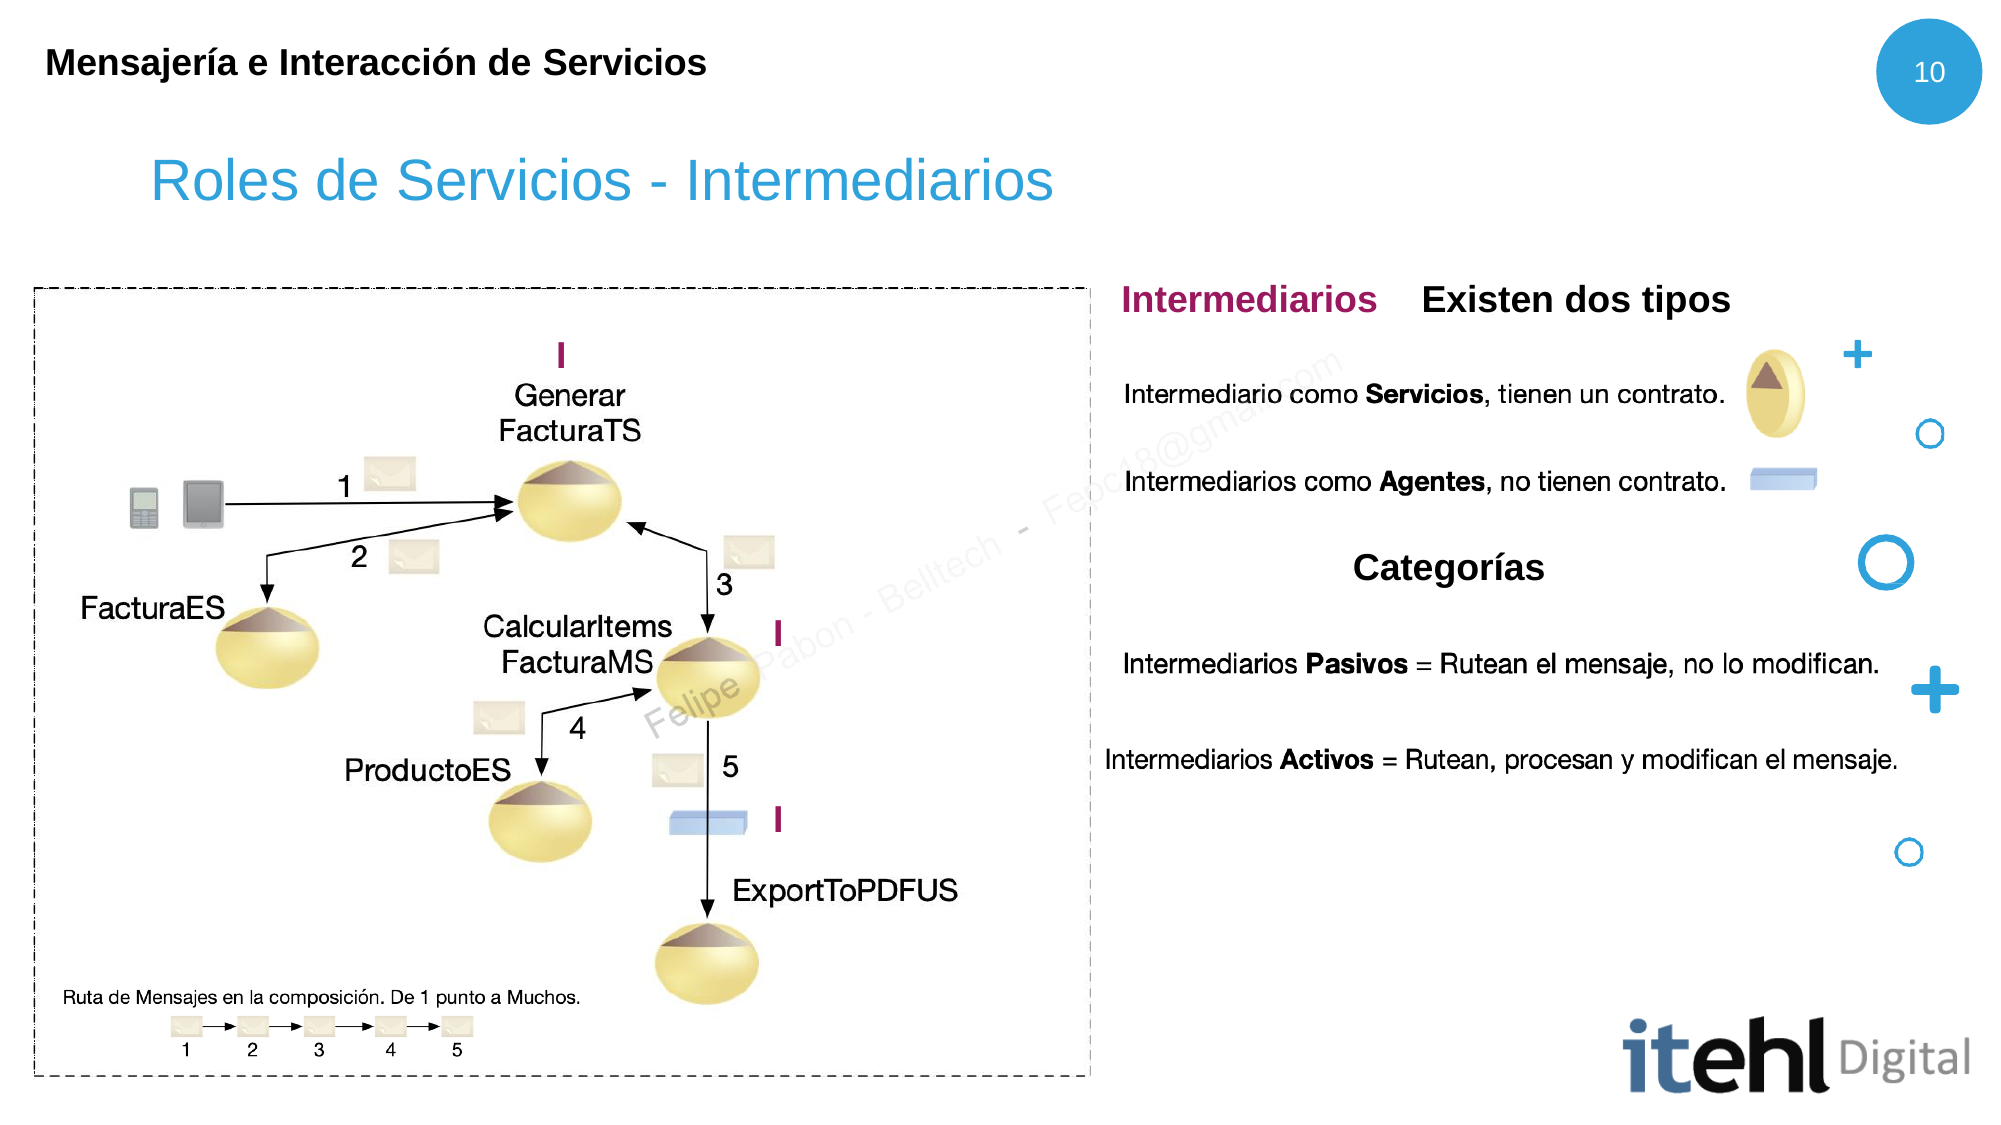

# Mensajería e Interacción de Servicios
10
Roles de Servicios - Intermediarios
Intermediarios
Existen dos tipos

I

Categorías
I

I